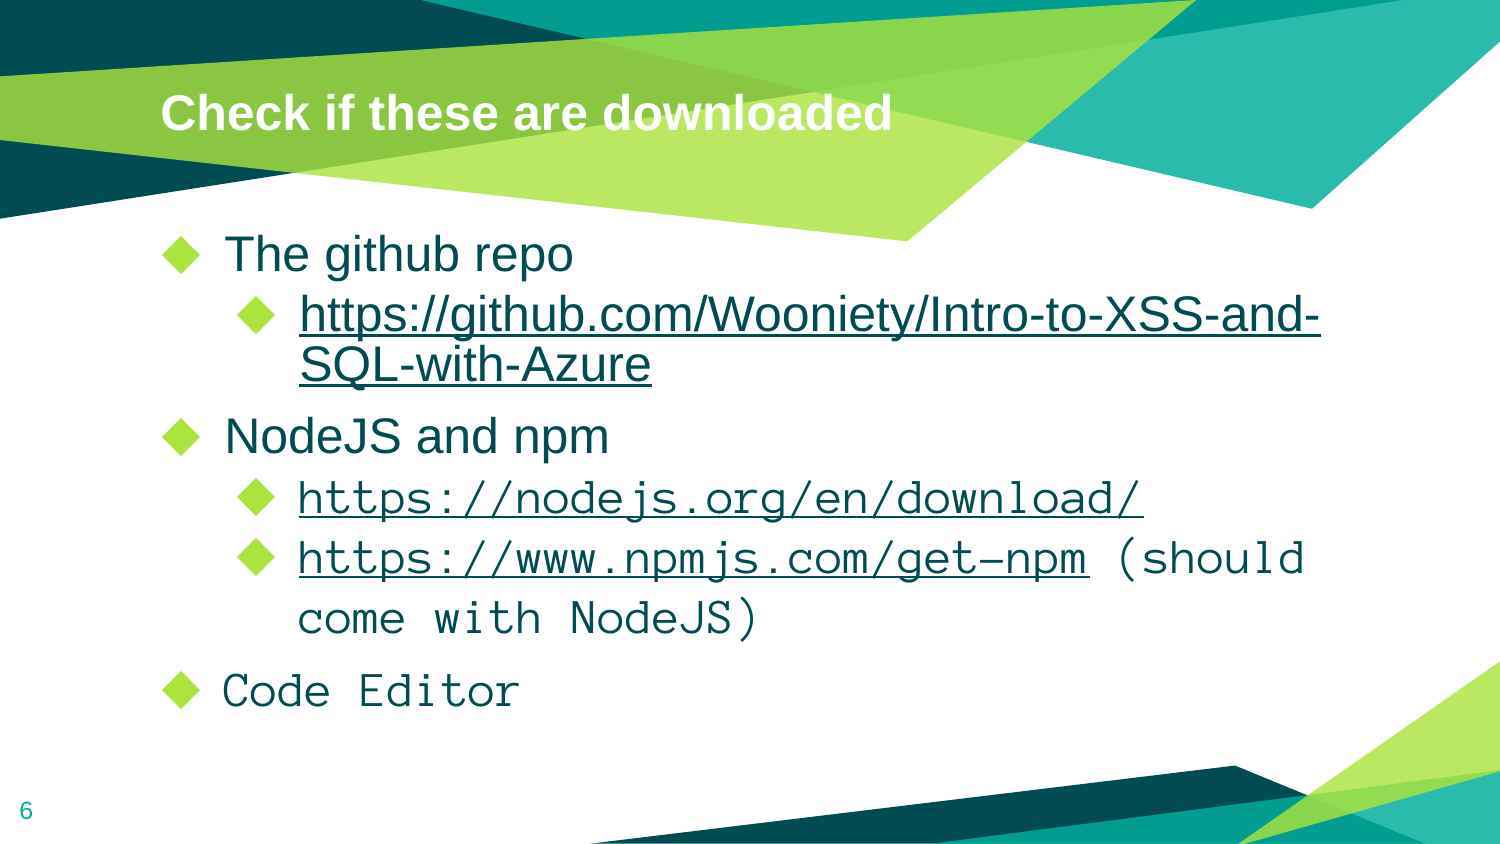

# Check if these are downloaded
The github repo
https://github.com/Wooniety/Intro-to-XSS-and-SQL-with-Azure
NodeJS and npm
https://nodejs.org/en/download/
https://www.npmjs.com/get-npm (should come with NodeJS)
Code Editor

6